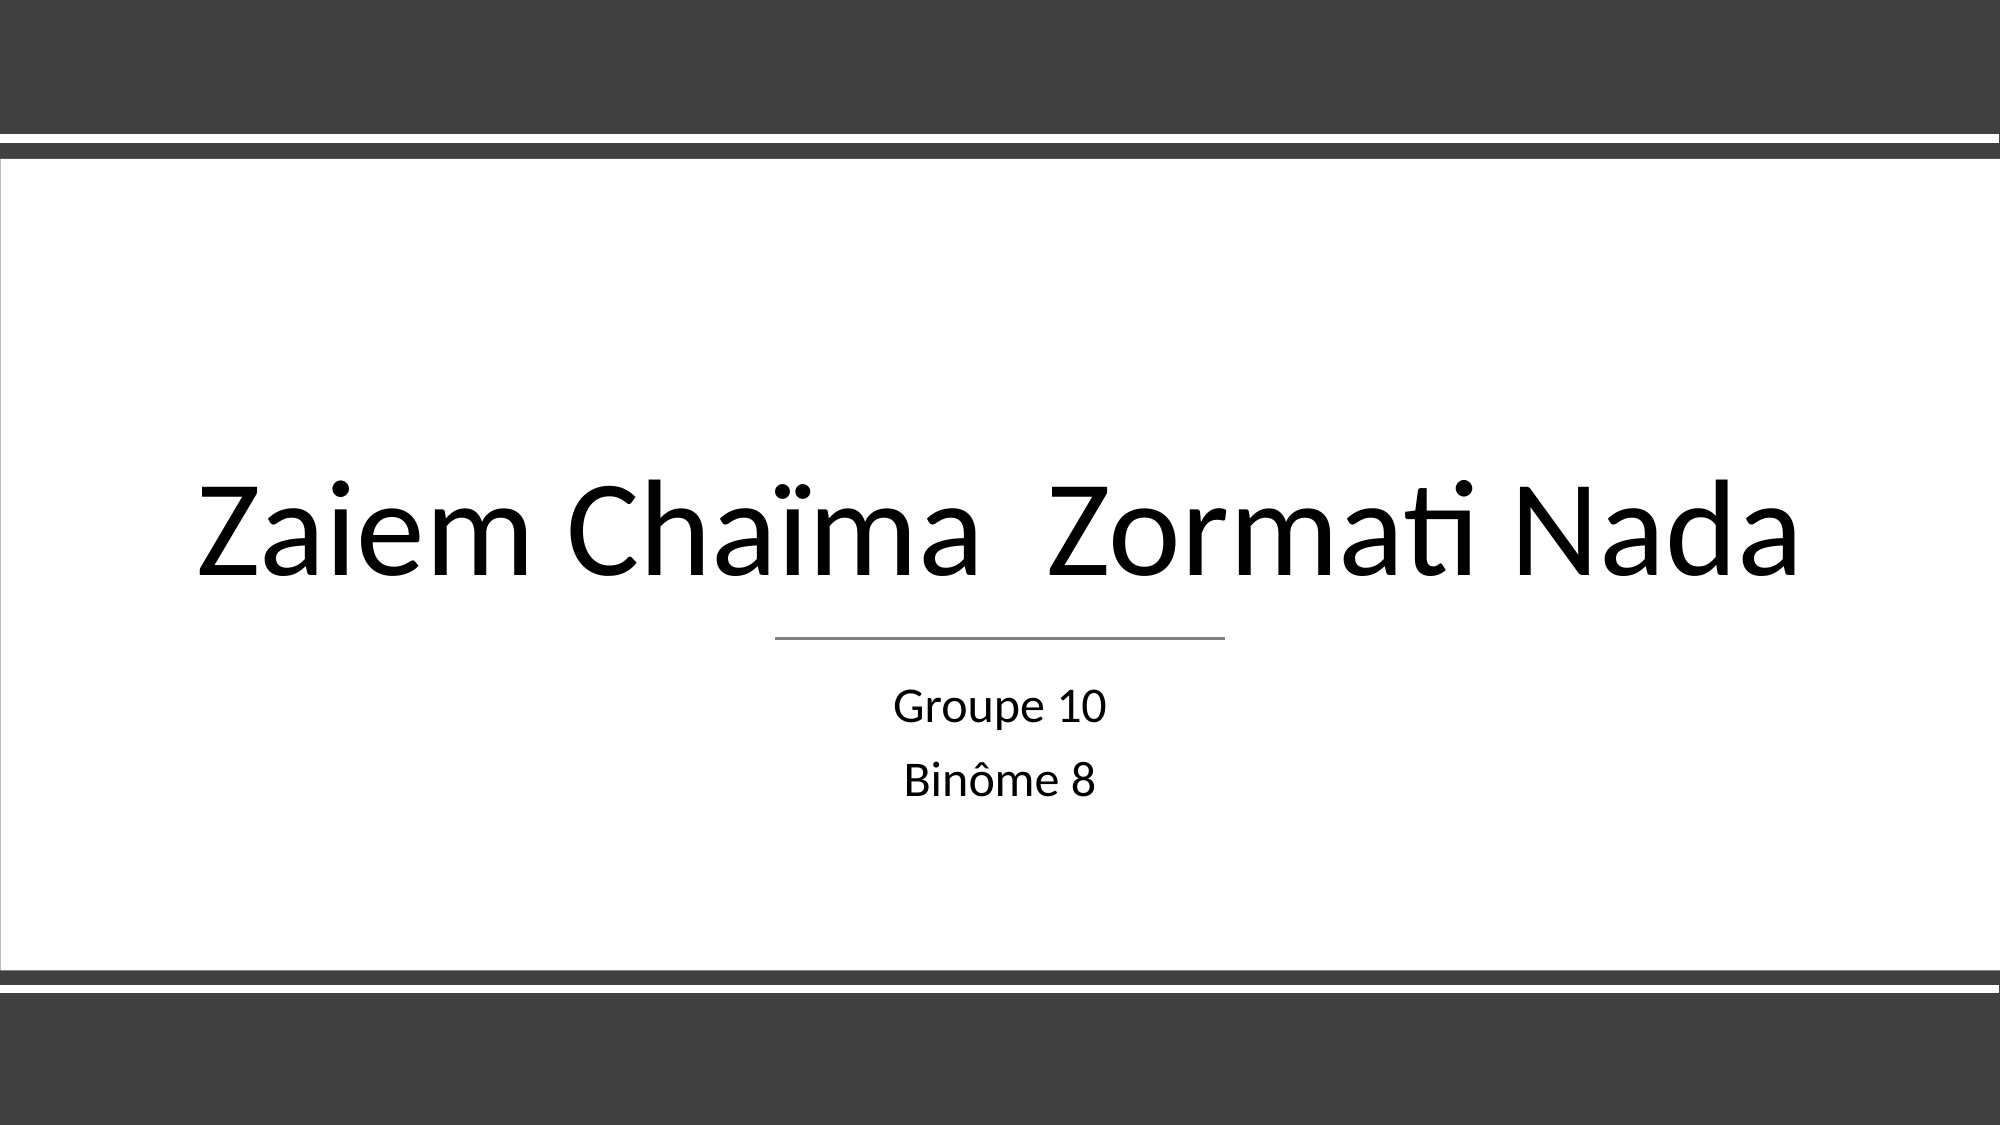

# Zaiem Chaïma  Zormati Nada
Groupe 10
Binôme 8